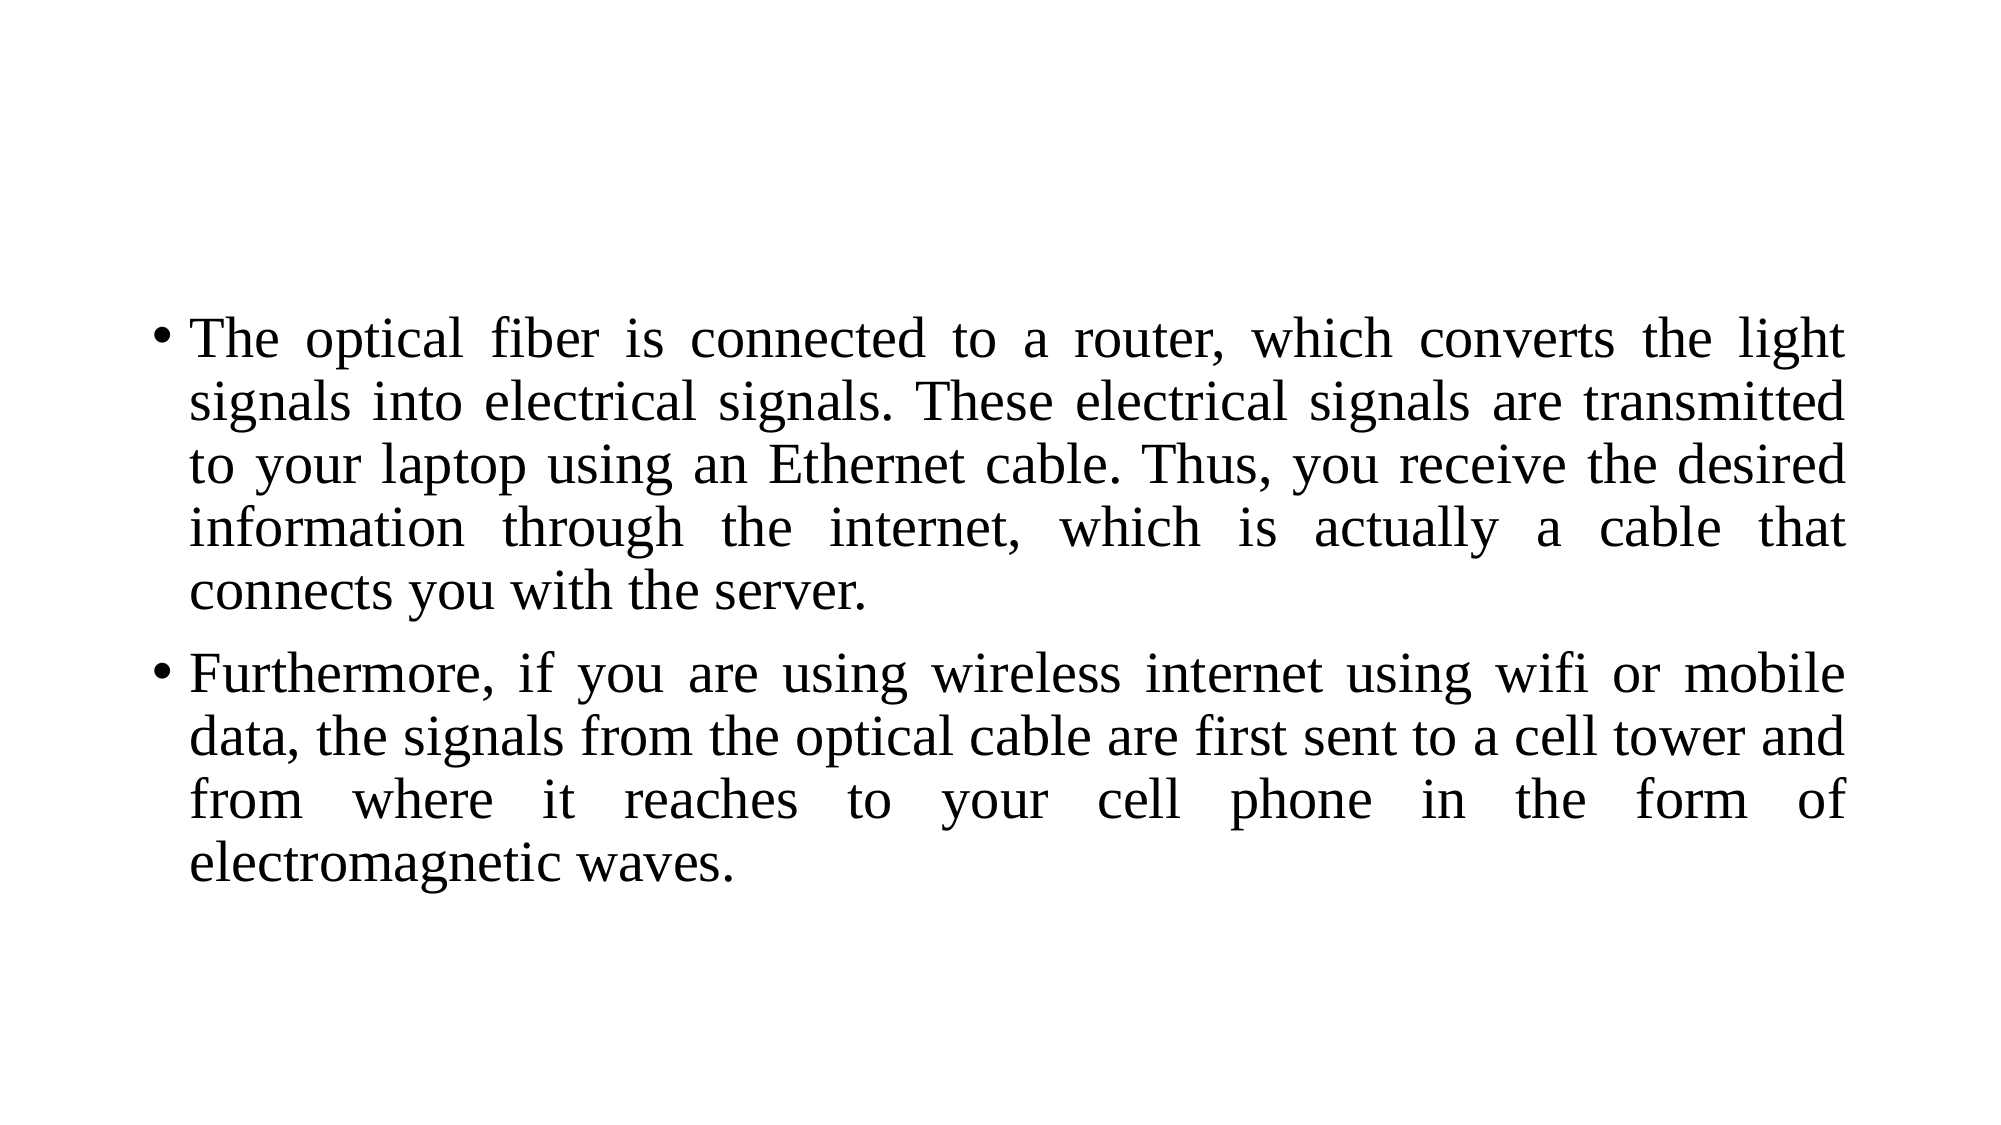

#
The optical fiber is connected to a router, which converts the light signals into electrical signals. These electrical signals are transmitted to your laptop using an Ethernet cable. Thus, you receive the desired information through the internet, which is actually a cable that connects you with the server.
Furthermore, if you are using wireless internet using wifi or mobile data, the signals from the optical cable are first sent to a cell tower and from where it reaches to your cell phone in the form of electromagnetic waves.